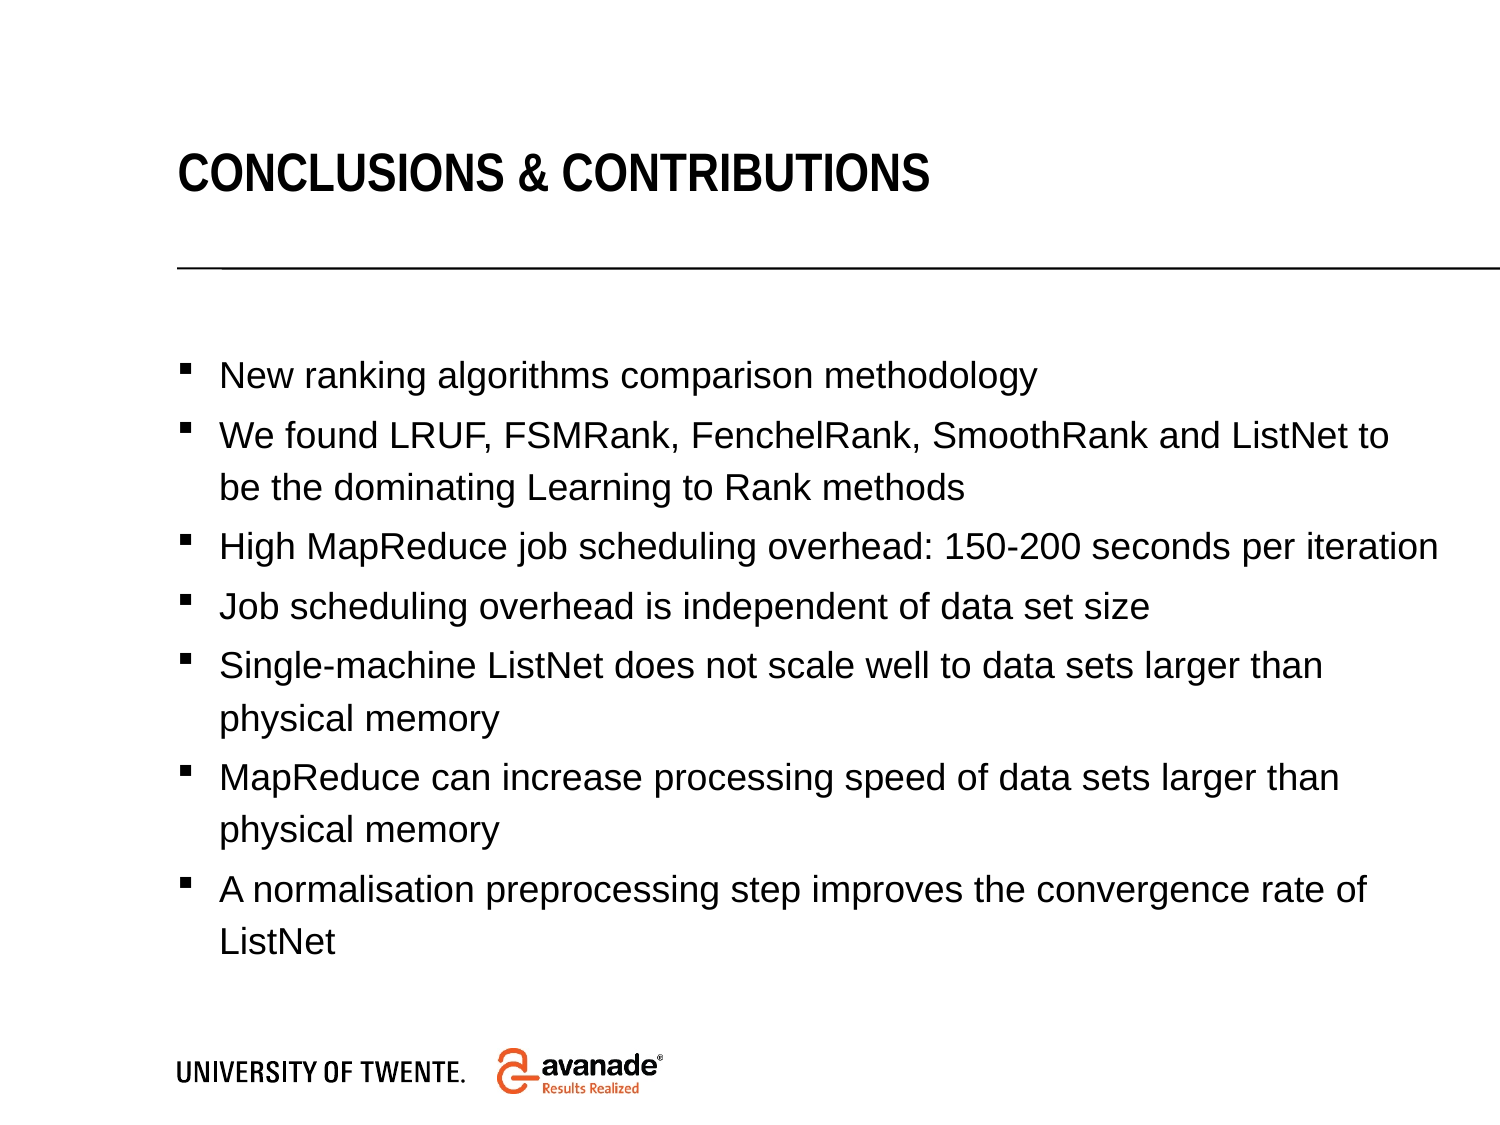

Conclusions & Contributions

New ranking algorithms comparison methodology
We found LRUF, FSMRank, FenchelRank, SmoothRank and ListNet to be the dominating Learning to Rank methods
High MapReduce job scheduling overhead: 150-200 seconds per iteration
Job scheduling overhead is independent of data set size
Single-machine ListNet does not scale well to data sets larger than physical memory
MapReduce can increase processing speed of data sets larger than physical memory
A normalisation preprocessing step improves the convergence rate of ListNet